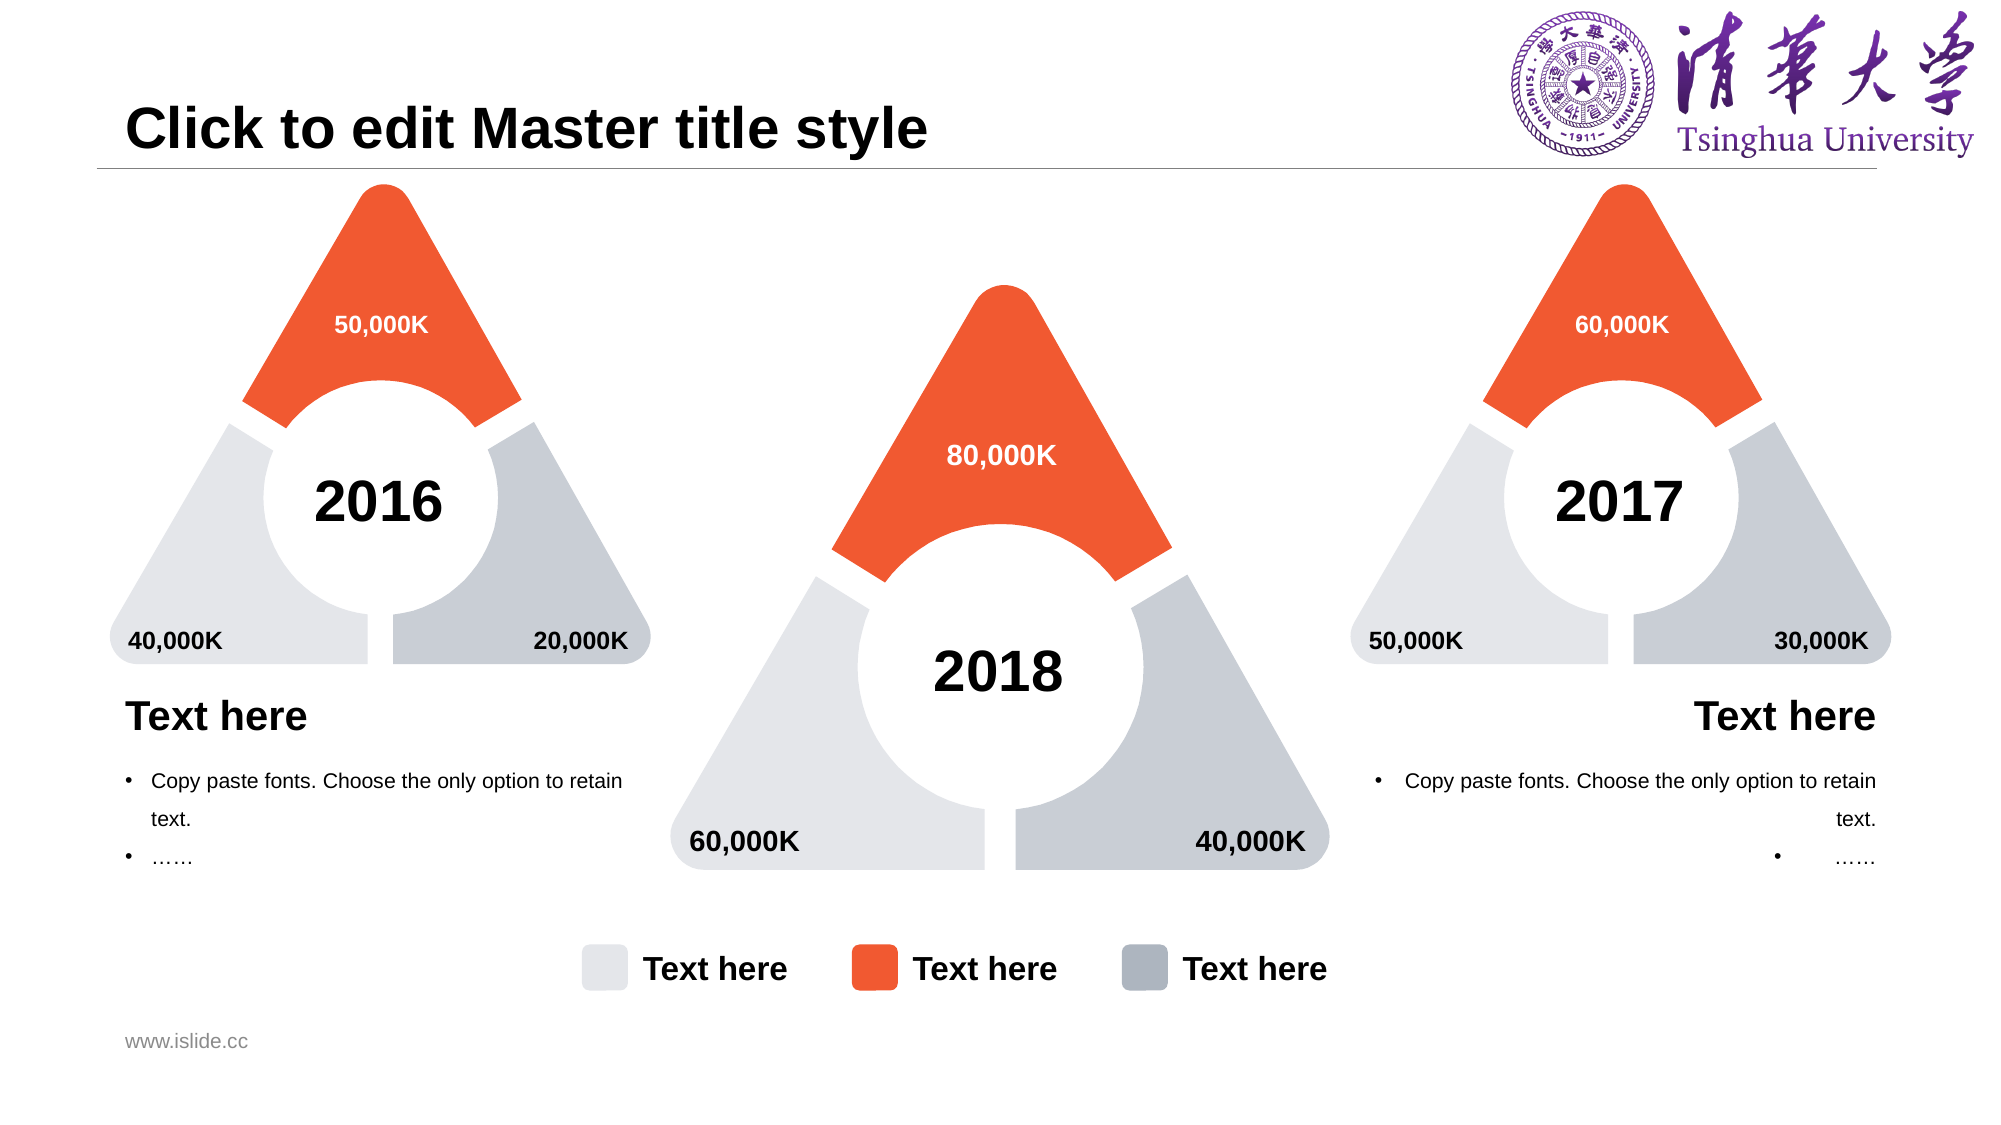

# Click to edit Master title style

50,000K

2016
40,000K
20,000K

60,000K

2017
50,000K
30,000K

80,000K

2018
60,000K
40,000K
Text here
Text here
Copy paste fonts. Choose the only option to retain text.
……
Copy paste fonts. Choose the only option to retain text.
……
Text here

Text here

Text here

www.islide.cc
17